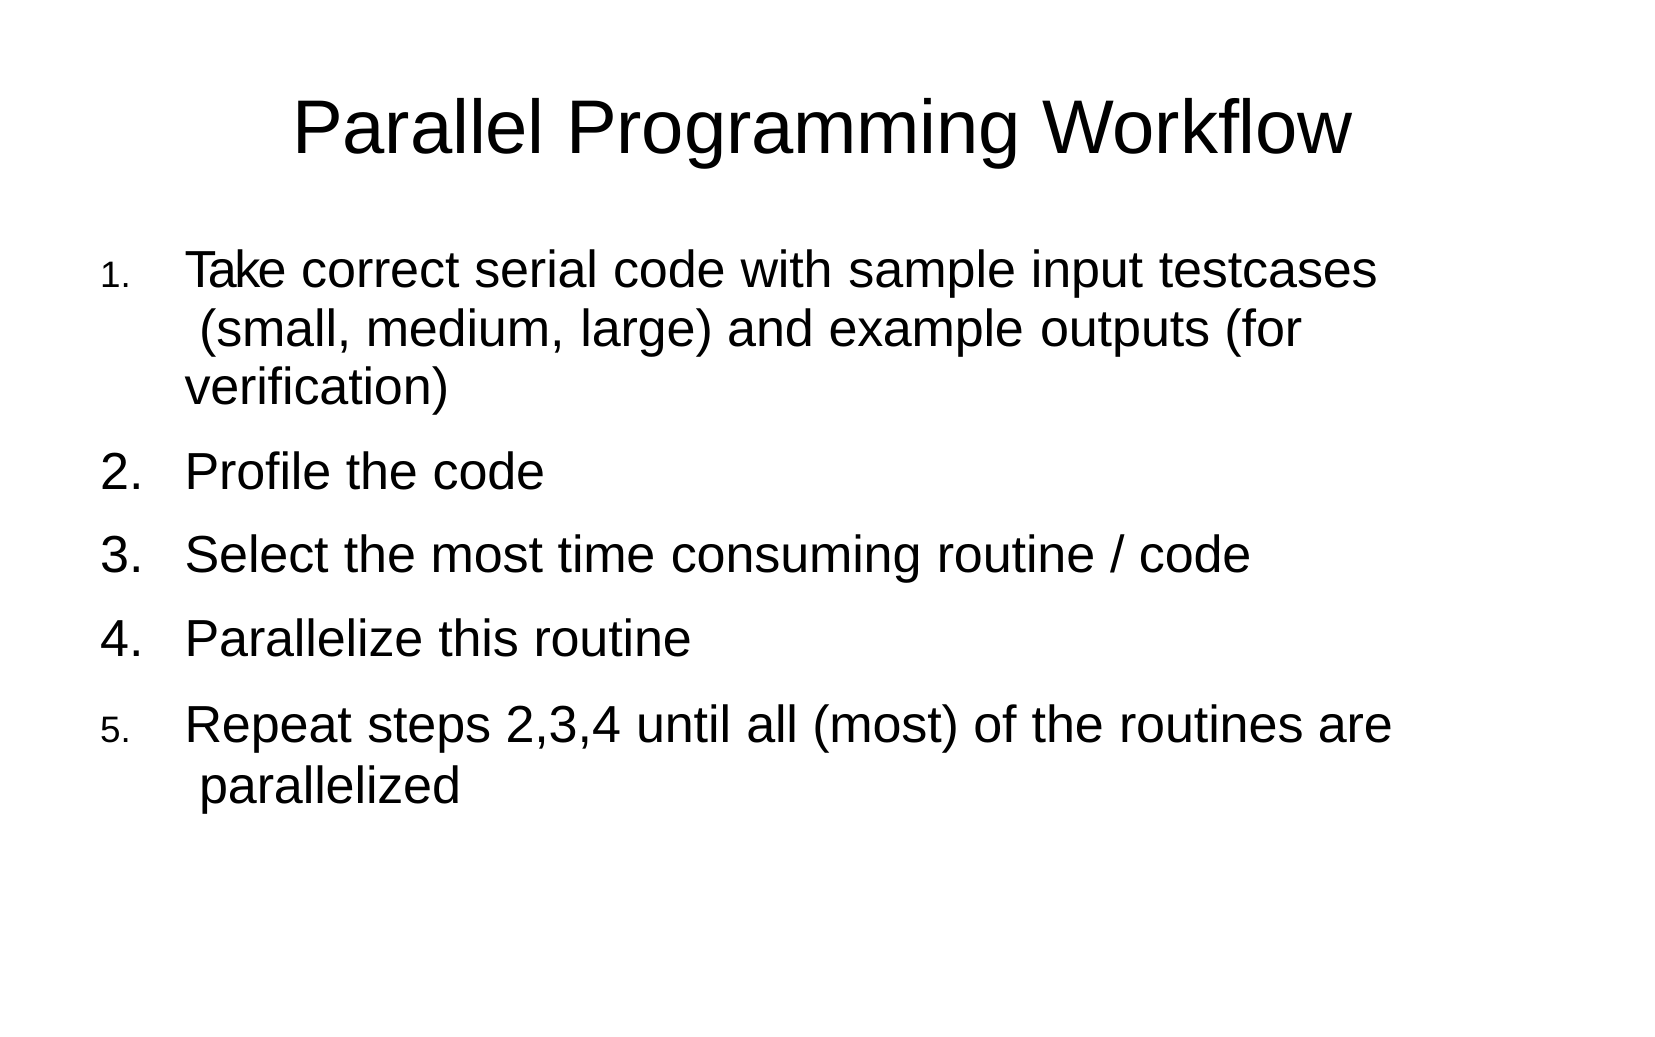

# Parallel Programming Workflow
Take correct serial code with sample input testcases  (small, medium, large) and example outputs (for  verification)
Profile the code
Select the most time consuming routine / code
Parallelize this routine
Repeat steps 2,3,4 until all (most) of the routines are  parallelized